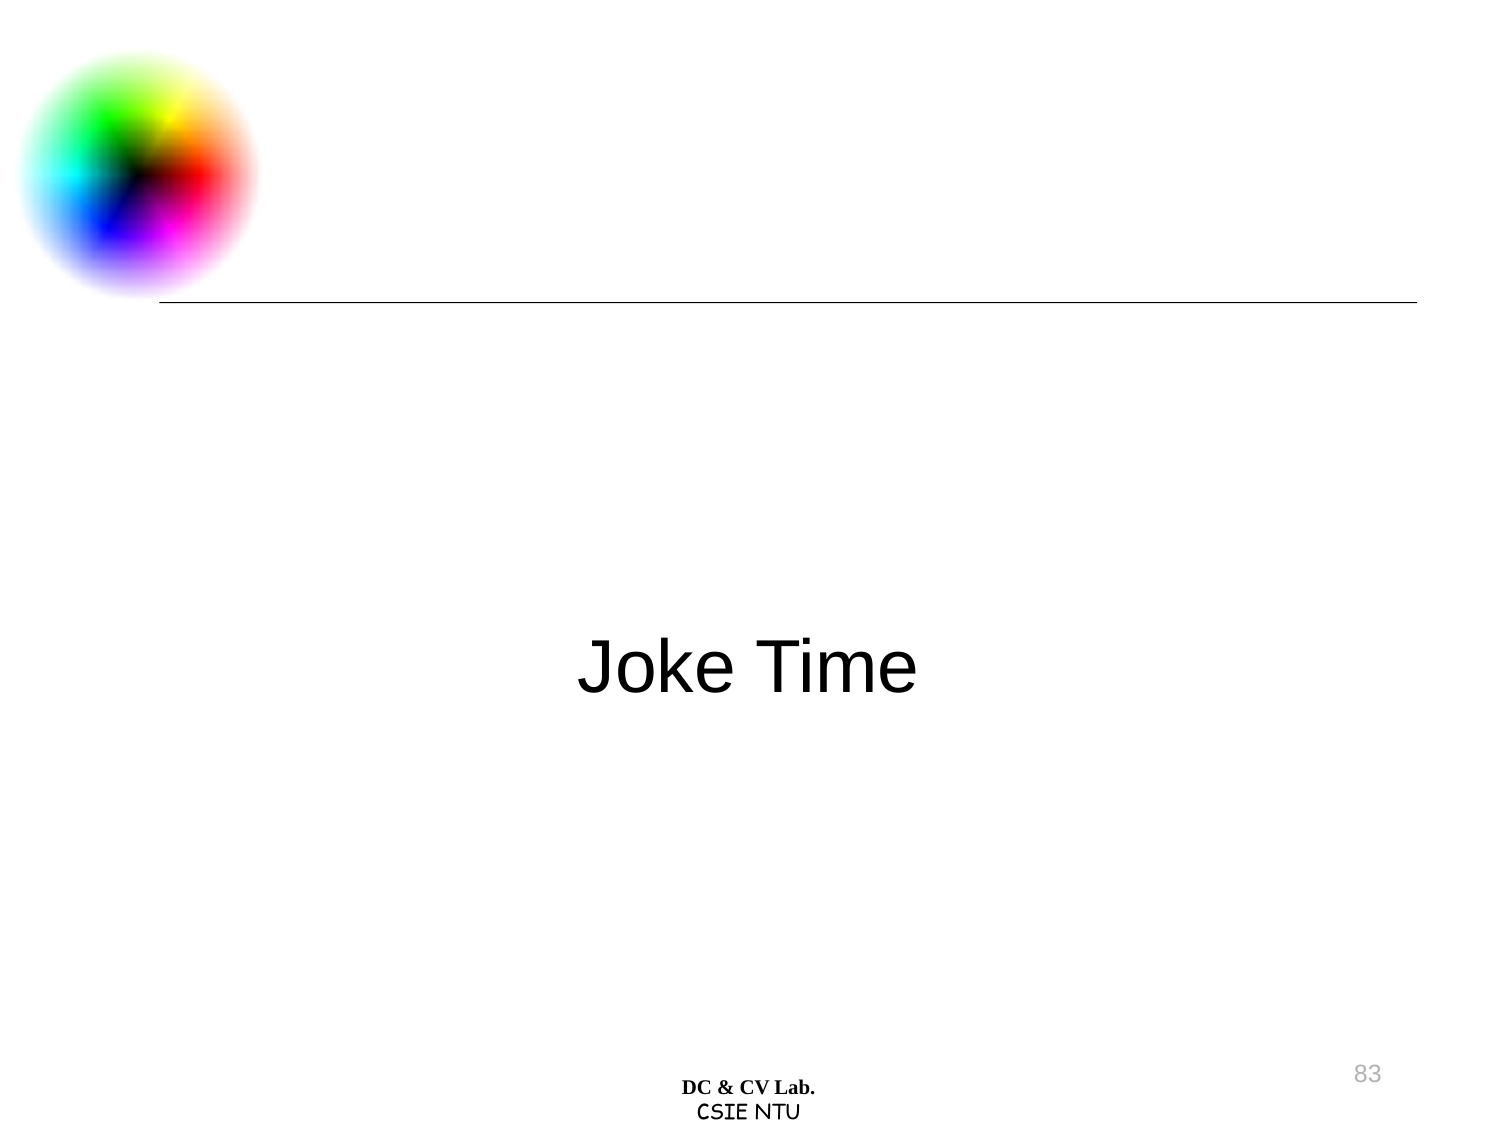

Joke Time
83
DC & CV Lab.
CSIE NTU